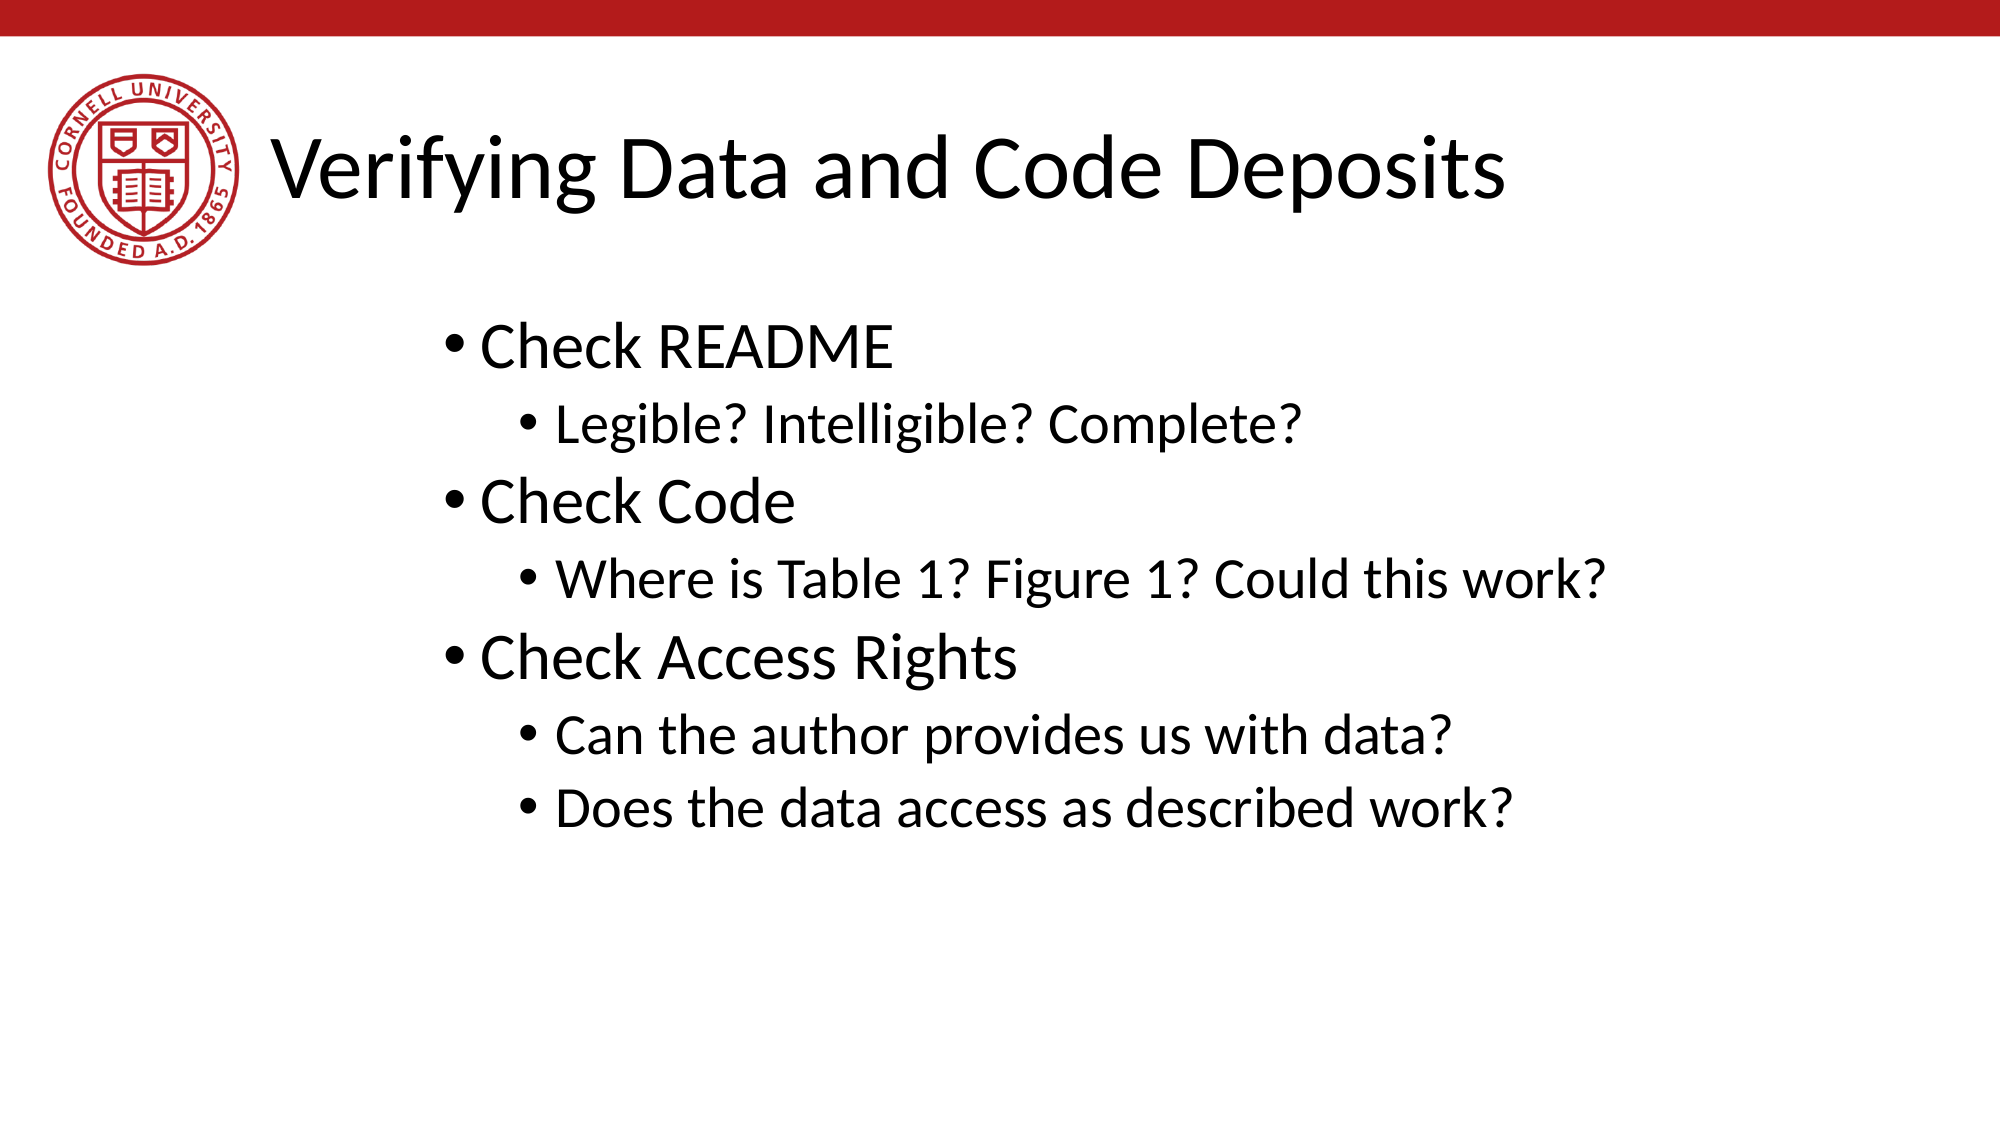

# Verifying Data and Code Deposits
Check README
Legible? Intelligible? Complete?
Check Code
Where is Table 1? Figure 1? Could this work?
Check Access Rights
Can the author provides us with data?
Does the data access as described work?